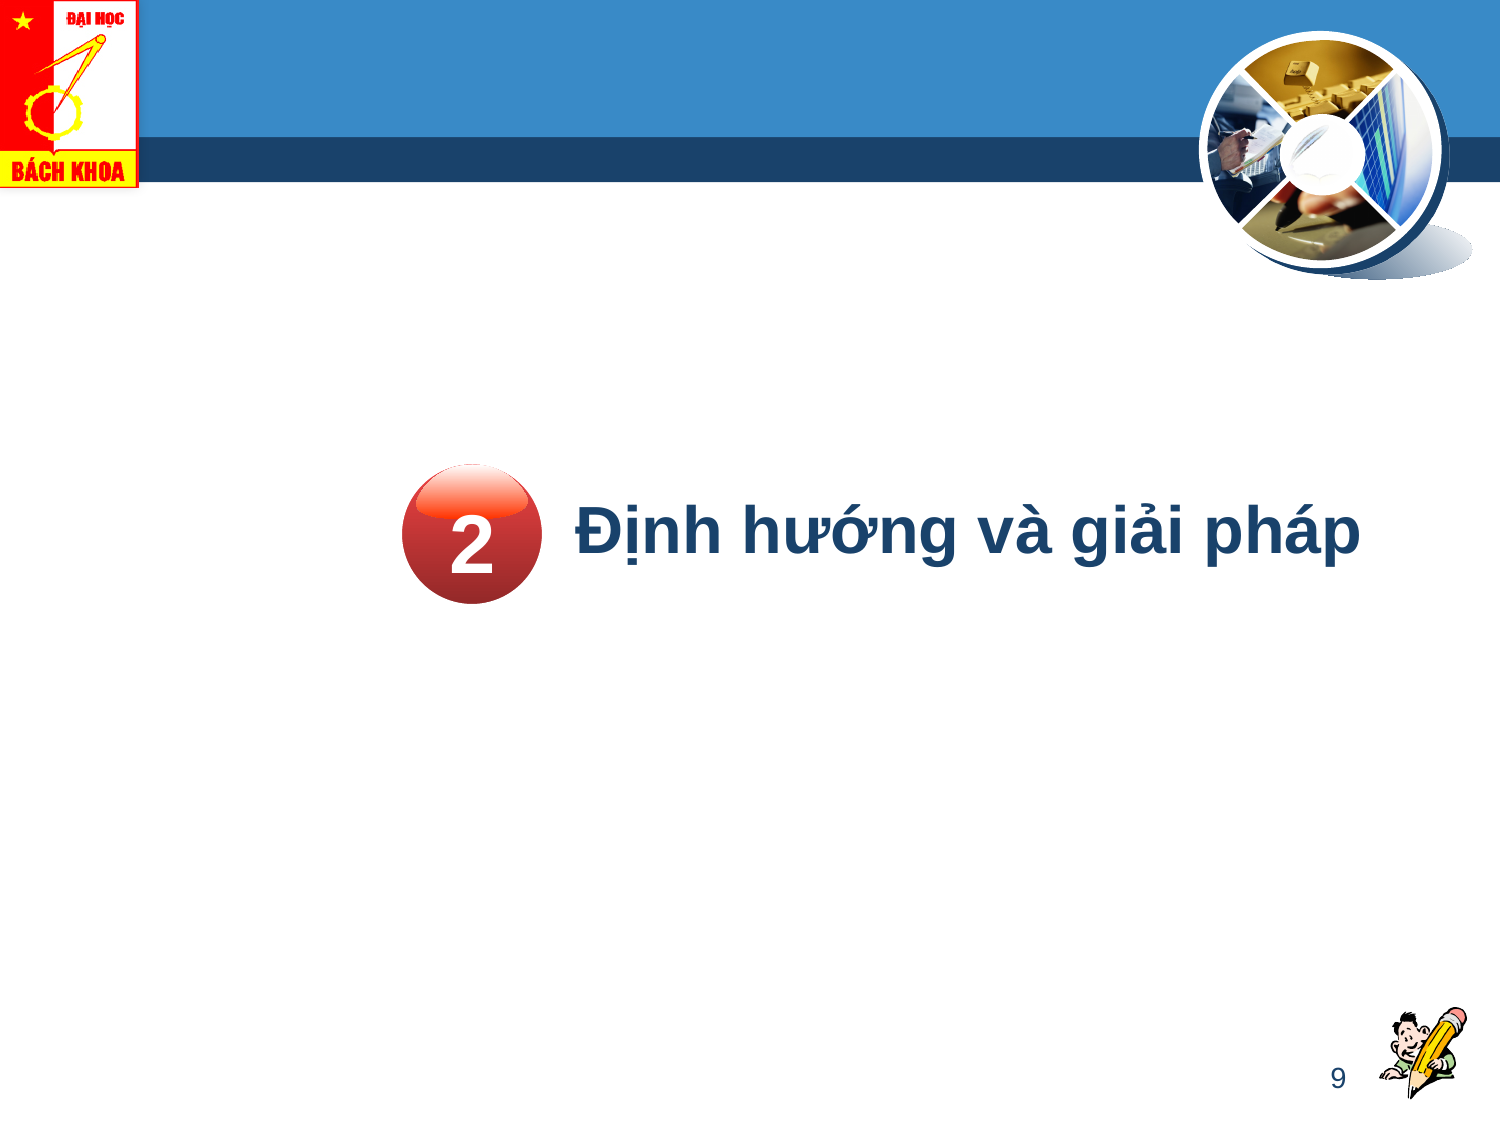

#

Định hướng và giải pháp
2
9